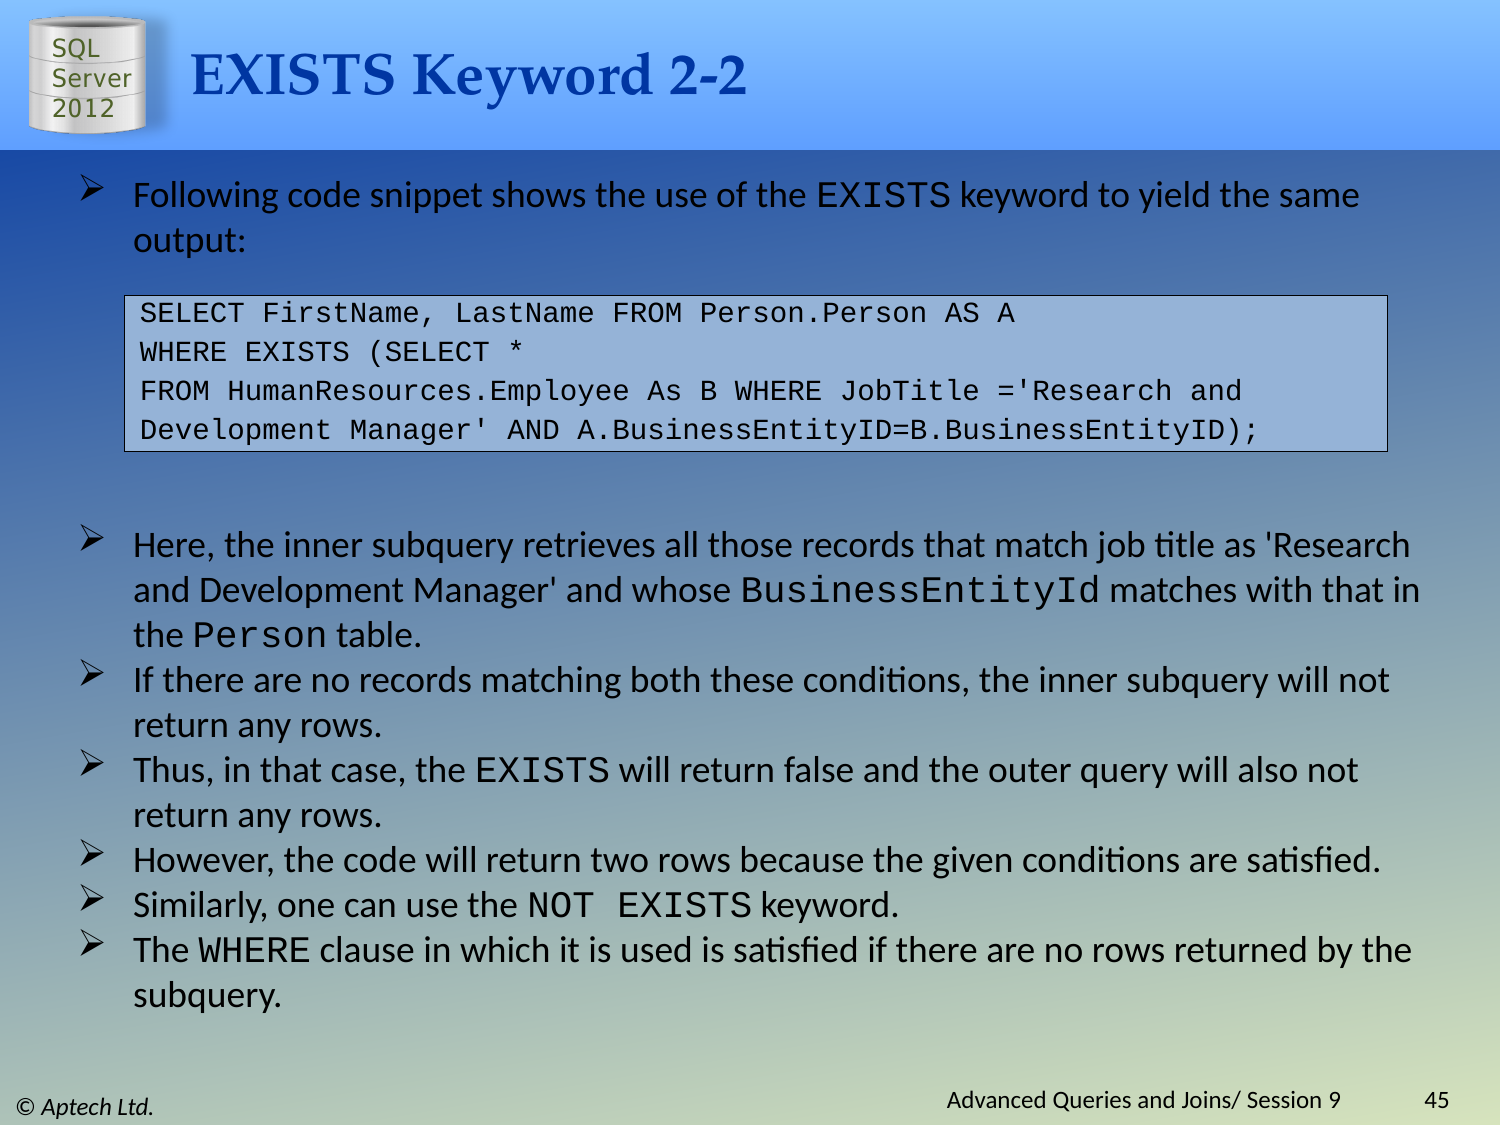

# EXISTS Keyword 2-2
Following code snippet shows the use of the EXISTS keyword to yield the same output:
SELECT FirstName, LastName FROM Person.Person AS A
WHERE EXISTS (SELECT *
FROM HumanResources.Employee As B WHERE JobTitle ='Research and
Development Manager' AND A.BusinessEntityID=B.BusinessEntityID);
Here, the inner subquery retrieves all those records that match job title as 'Research and Development Manager' and whose BusinessEntityId matches with that in the Person table.
If there are no records matching both these conditions, the inner subquery will not return any rows.
Thus, in that case, the EXISTS will return false and the outer query will also not return any rows.
However, the code will return two rows because the given conditions are satisfied.
Similarly, one can use the NOT EXISTS keyword.
The WHERE clause in which it is used is satisfied if there are no rows returned by the subquery.
Advanced Queries and Joins/ Session 9
45